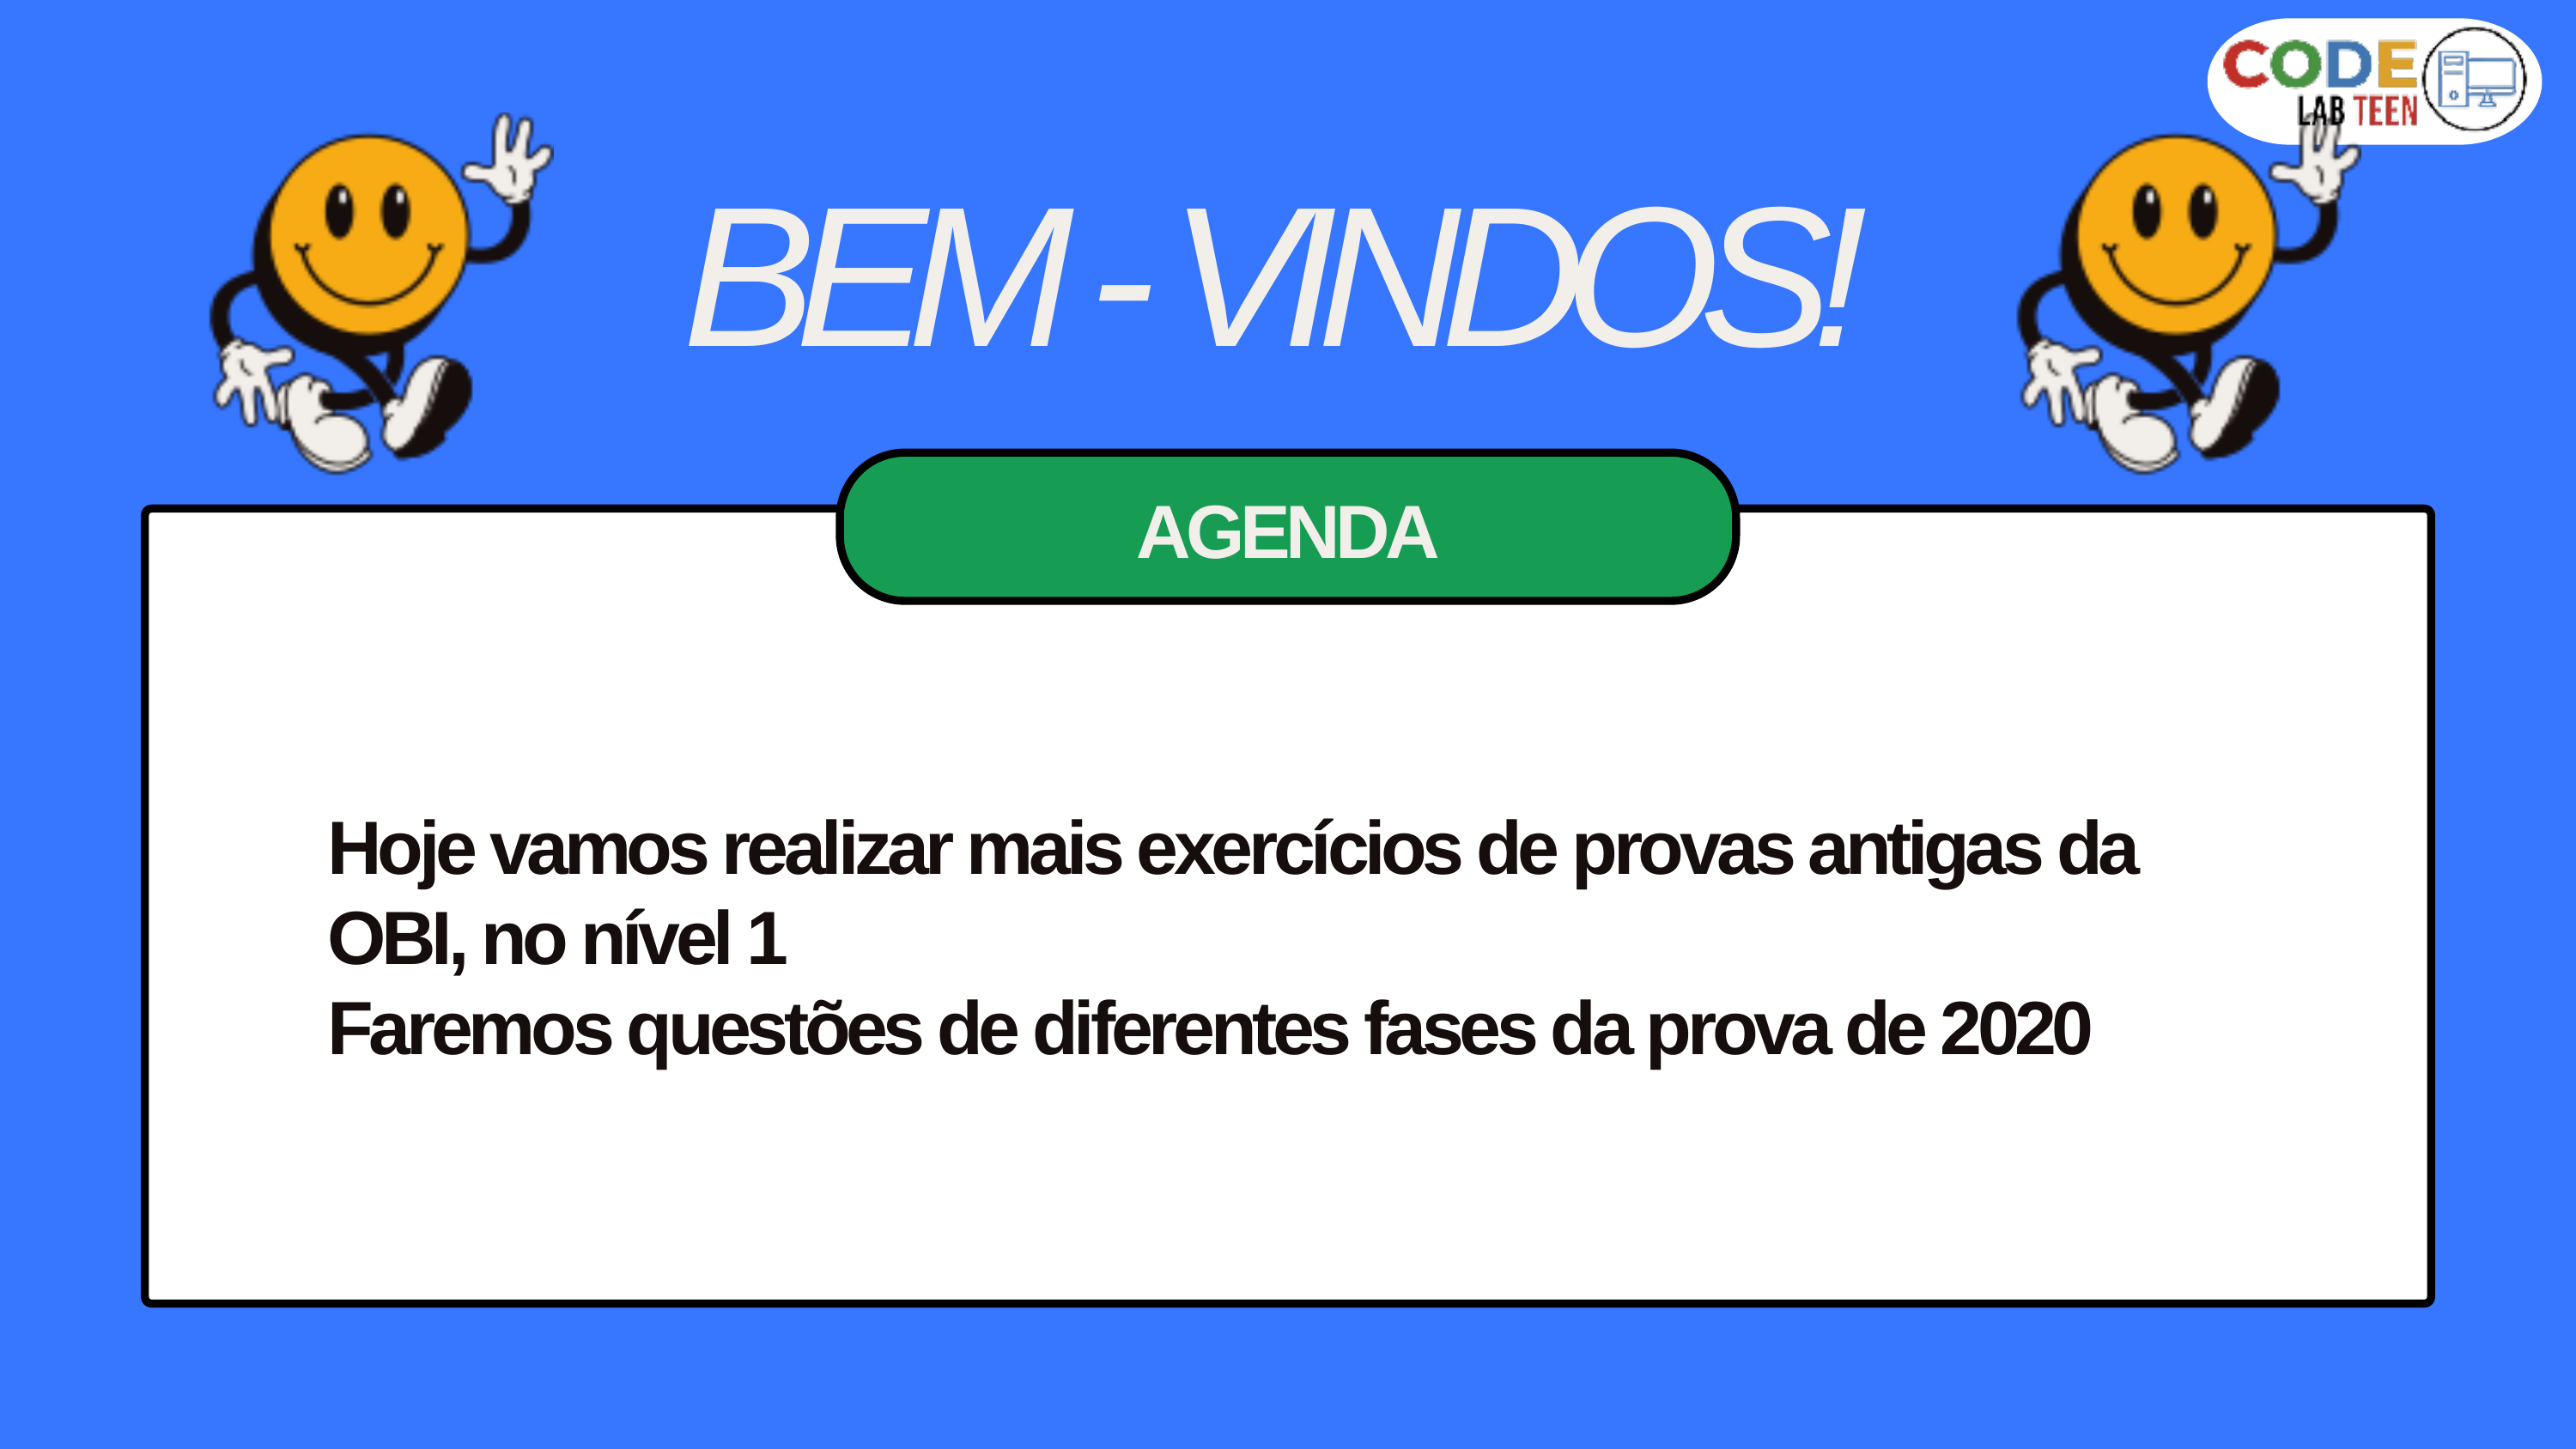

BEM - VINDOS!

AGENDA

Hoje vamos realizar mais exercícios de provas antigas da OBI, no nível 1
Faremos questões de diferentes fases da prova de 2020